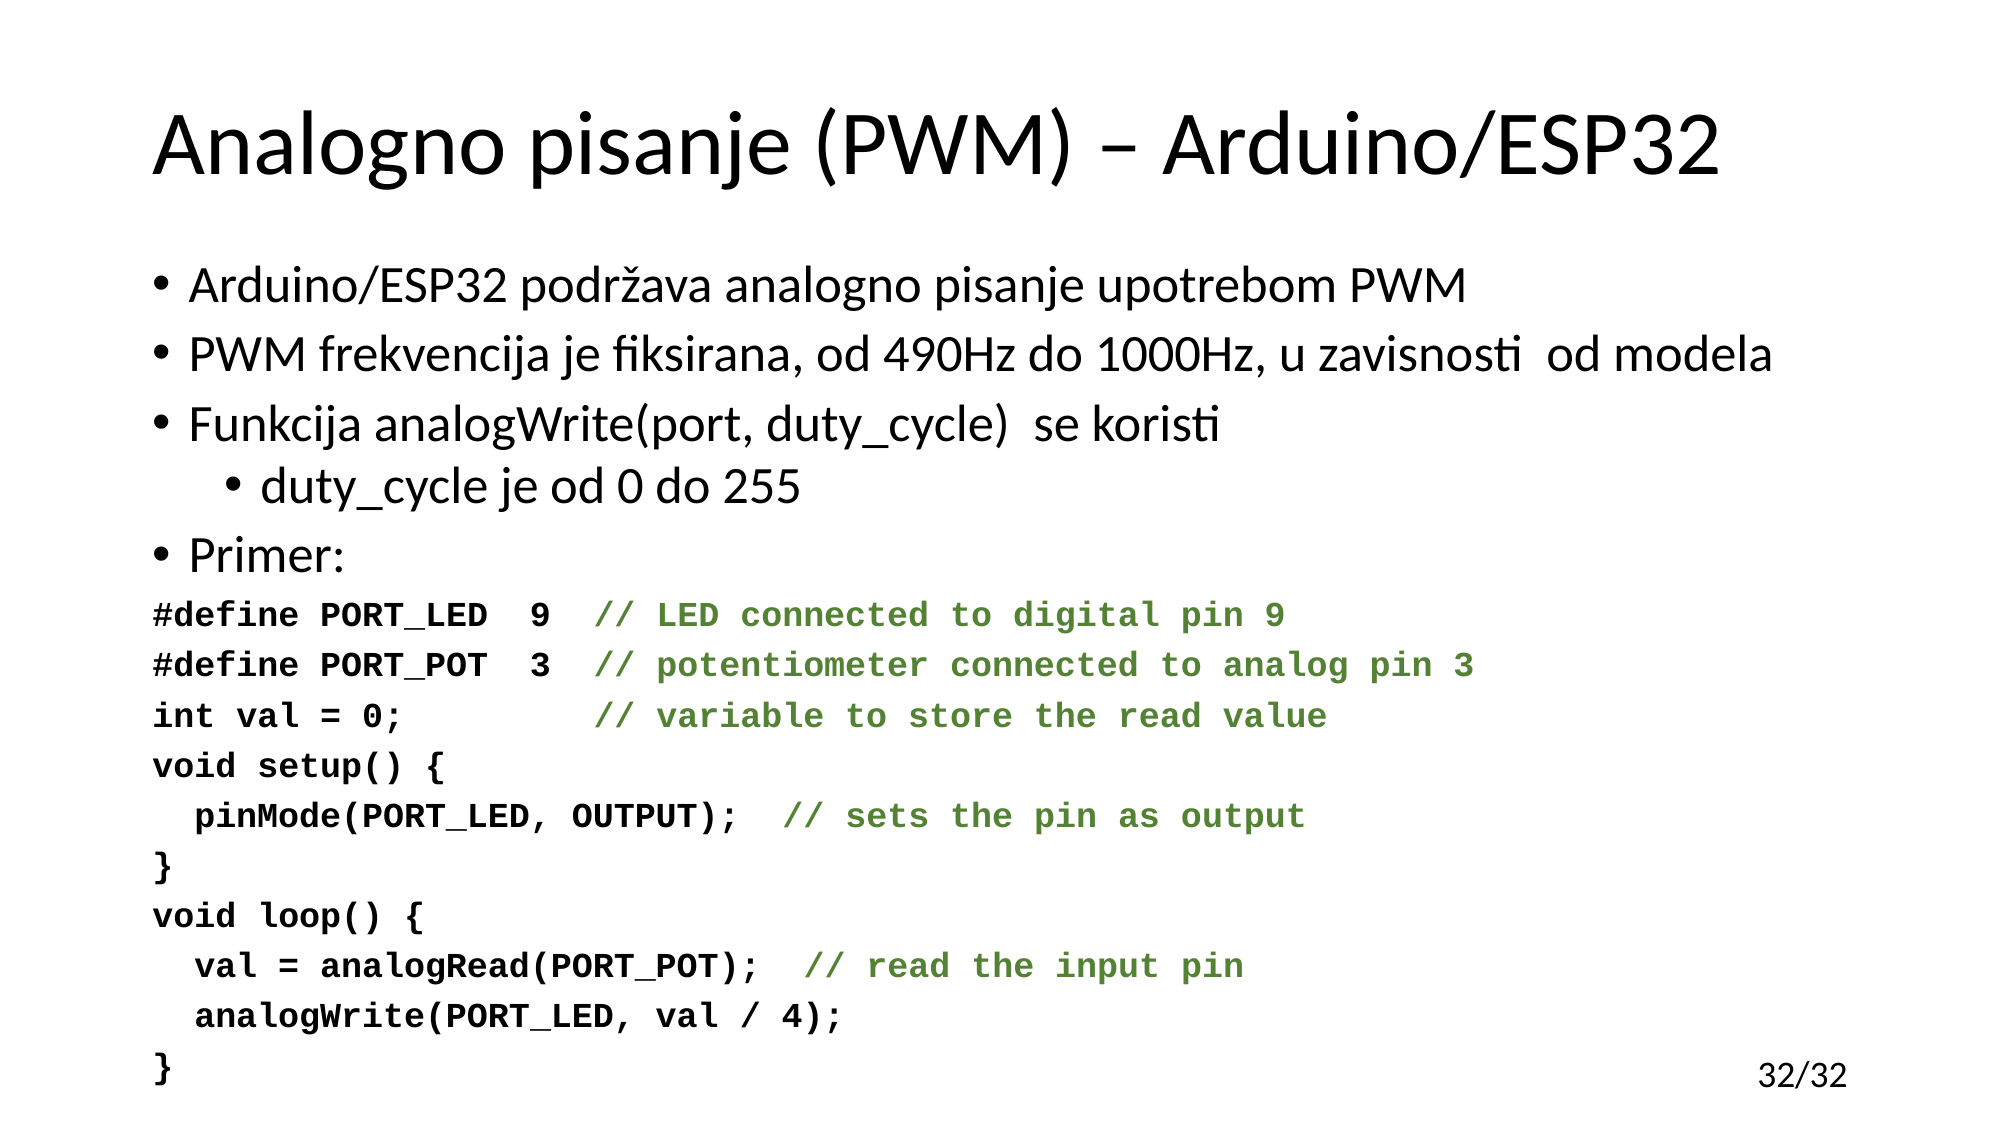

# Analogno pisanje (PWM) – Arduino/ESP32
Arduino/ESP32 podržava analogno pisanje upotrebom PWM
PWM frekvencija je fiksirana, od 490Hz do 1000Hz, u zavisnosti  od modela
Funkcija analogWrite(port, duty_cycle)  se koristi
duty_cycle je od 0 do 255
Primer:
#define PORT_LED  9  // LED connected to digital pin 9
#define PORT_POT  3  // potentiometer connected to analog pin 3
int val = 0;         // variable to store the read value
void setup() {
  pinMode(PORT_LED, OUTPUT);  // sets the pin as output
}
void loop() {
  val = analogRead(PORT_POT);  // read the input pin
  analogWrite(PORT_LED, val / 4);
}